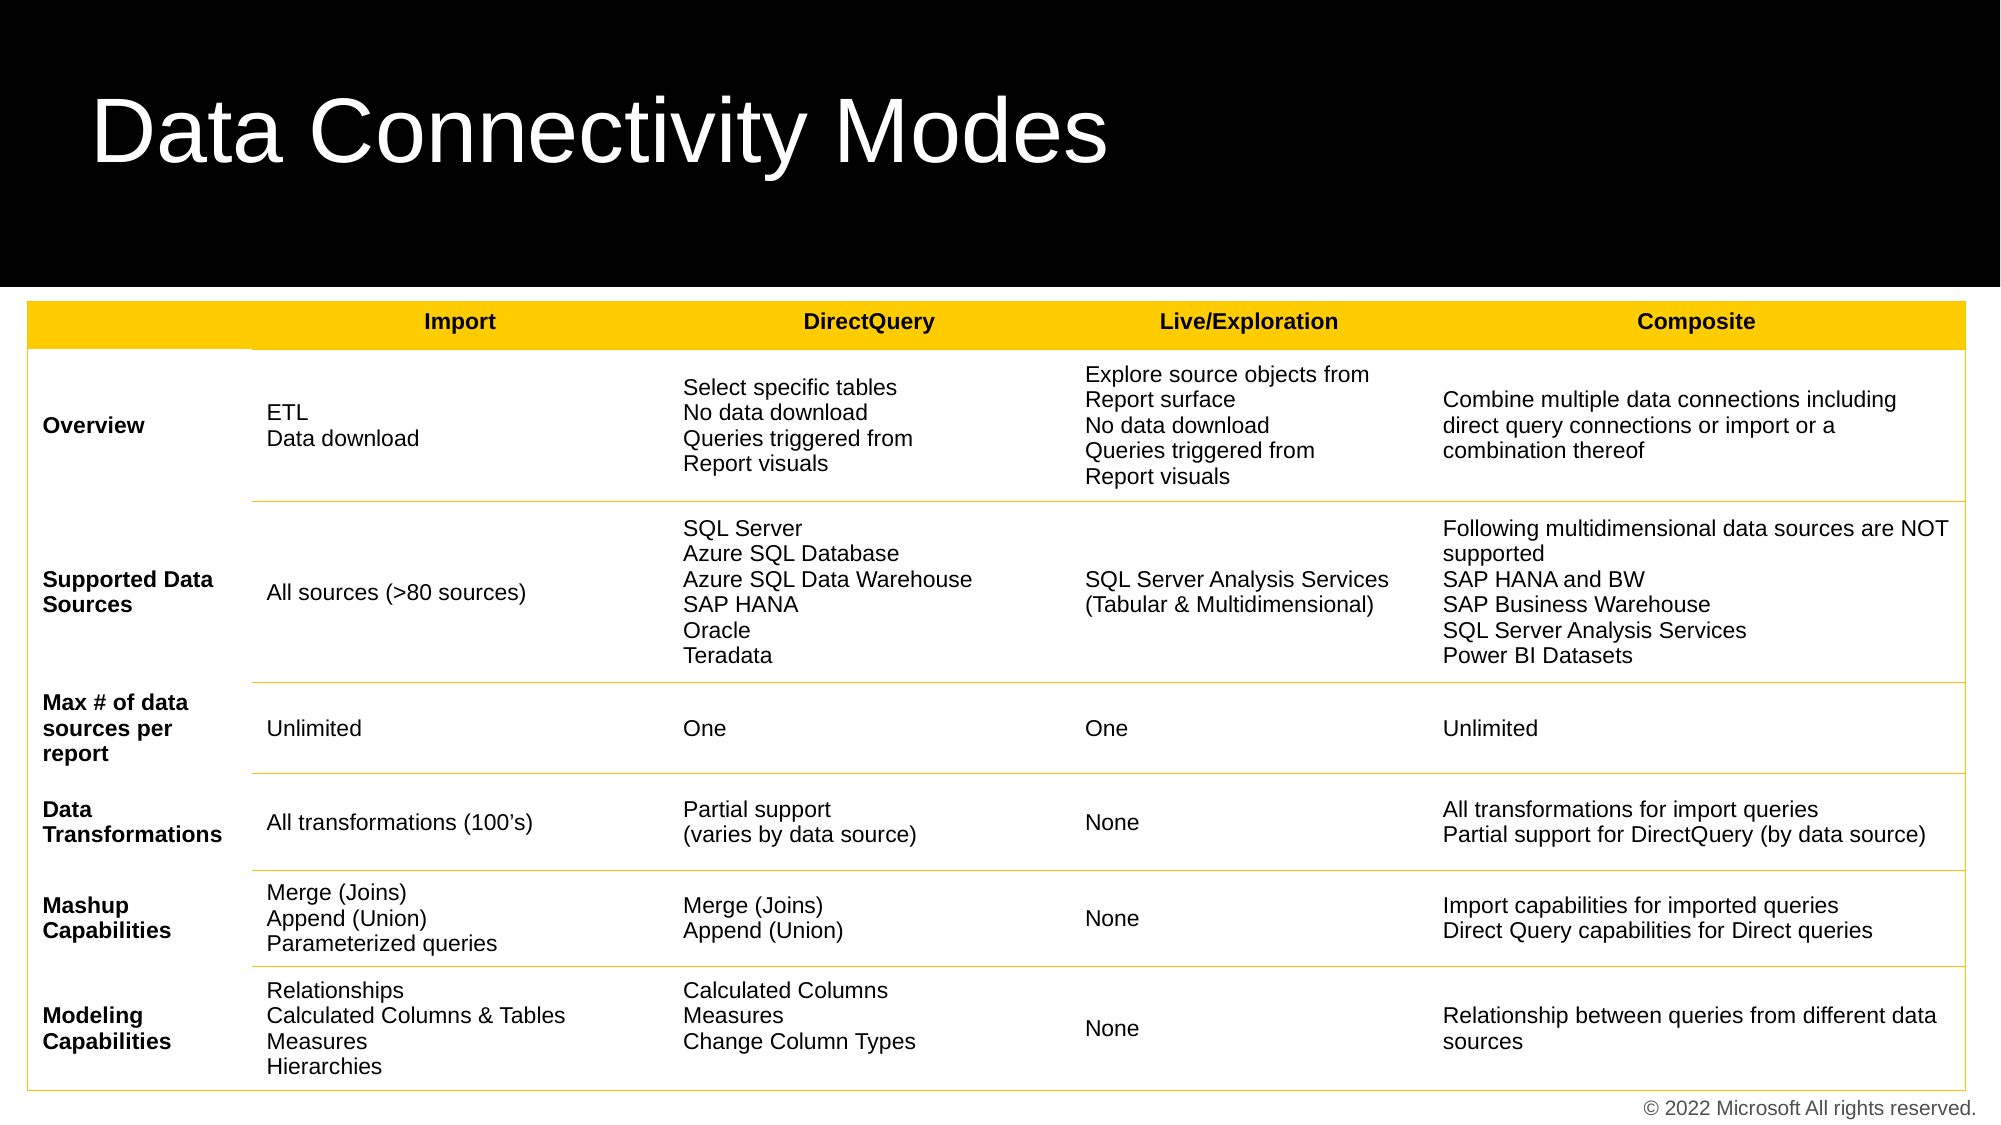

# Data Connectivity Modes

|  | Import | DirectQuery | Live/Exploration | Composite |
| --- | --- | --- | --- | --- |
| Overview | ETL Data download | Select specific tables No data download Queries triggered from Report visuals | Explore source objects from Report surface No data download Queries triggered from Report visuals | Combine multiple data connections including direct query connections or import or a combination thereof |
| Supported Data Sources | All sources (>80 sources) | SQL Server Azure SQL Database Azure SQL Data Warehouse SAP HANA Oracle Teradata | SQL Server Analysis Services (Tabular & Multidimensional) | Following multidimensional data sources are NOT supported SAP HANA and BW SAP Business Warehouse SQL Server Analysis Services Power BI Datasets |
| Max # of data sources per report | Unlimited | One | One | Unlimited |
| Data Transformations | All transformations (100’s) | Partial support (varies by data source) | None | All transformations for import queries Partial support for DirectQuery (by data source) |
| Mashup Capabilities | Merge (Joins) Append (Union) Parameterized queries | Merge (Joins) Append (Union) | None | Import capabilities for imported queries Direct Query capabilities for Direct queries |
| Modeling Capabilities | Relationships Calculated Columns & Tables Measures Hierarchies | Calculated Columns Measures Change Column Types | None | Relationship between queries from different data sources |
© 2022 Microsoft All rights reserved.